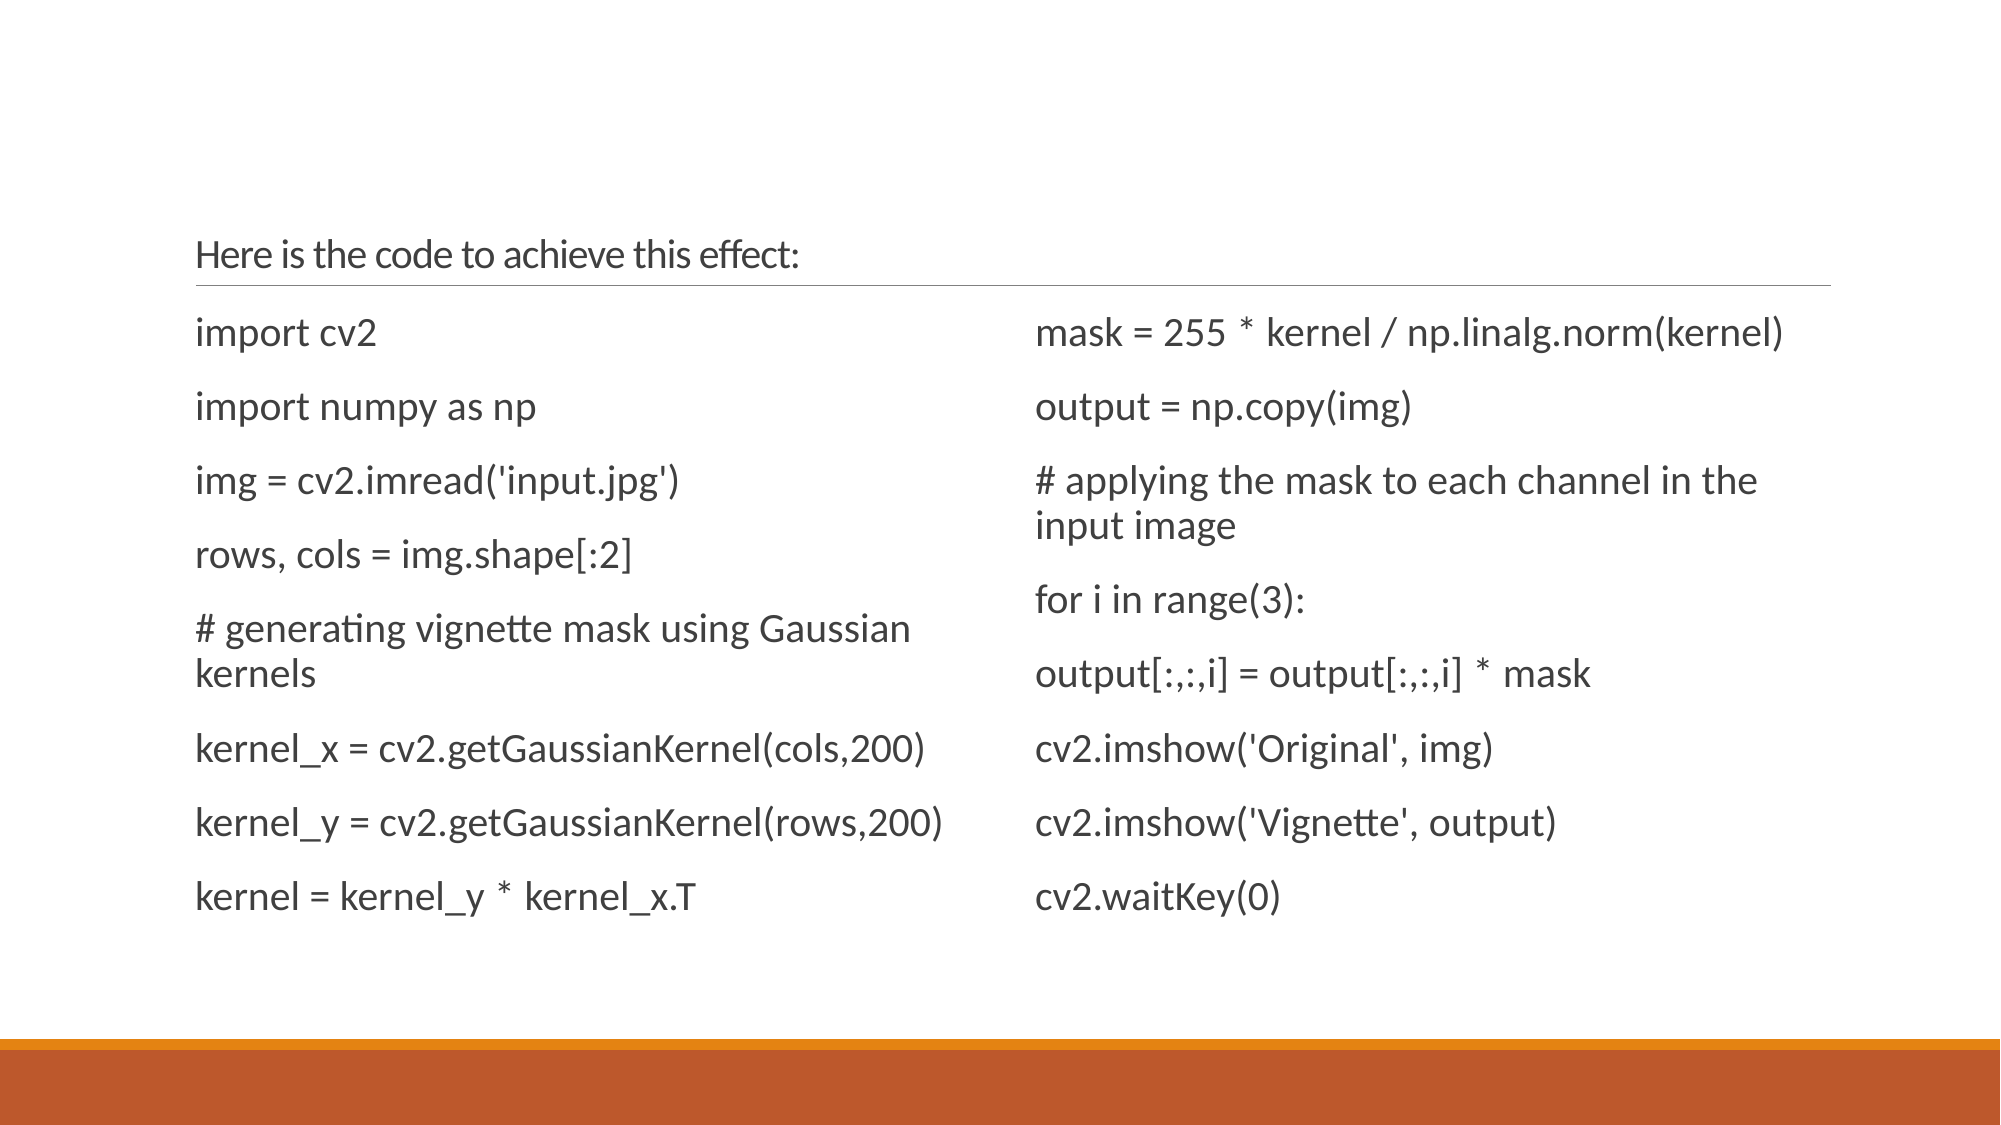

# Here is the code to achieve this effect:
import cv2
import numpy as np
img = cv2.imread('input.jpg')
rows, cols = img.shape[:2]
# generating vignette mask using Gaussian kernels
kernel_x = cv2.getGaussianKernel(cols,200)
kernel_y = cv2.getGaussianKernel(rows,200)
kernel = kernel_y * kernel_x.T
mask = 255 * kernel / np.linalg.norm(kernel)
output = np.copy(img)
# applying the mask to each channel in the input image
for i in range(3):
output[:,:,i] = output[:,:,i] * mask
cv2.imshow('Original', img)
cv2.imshow('Vignette', output)
cv2.waitKey(0)